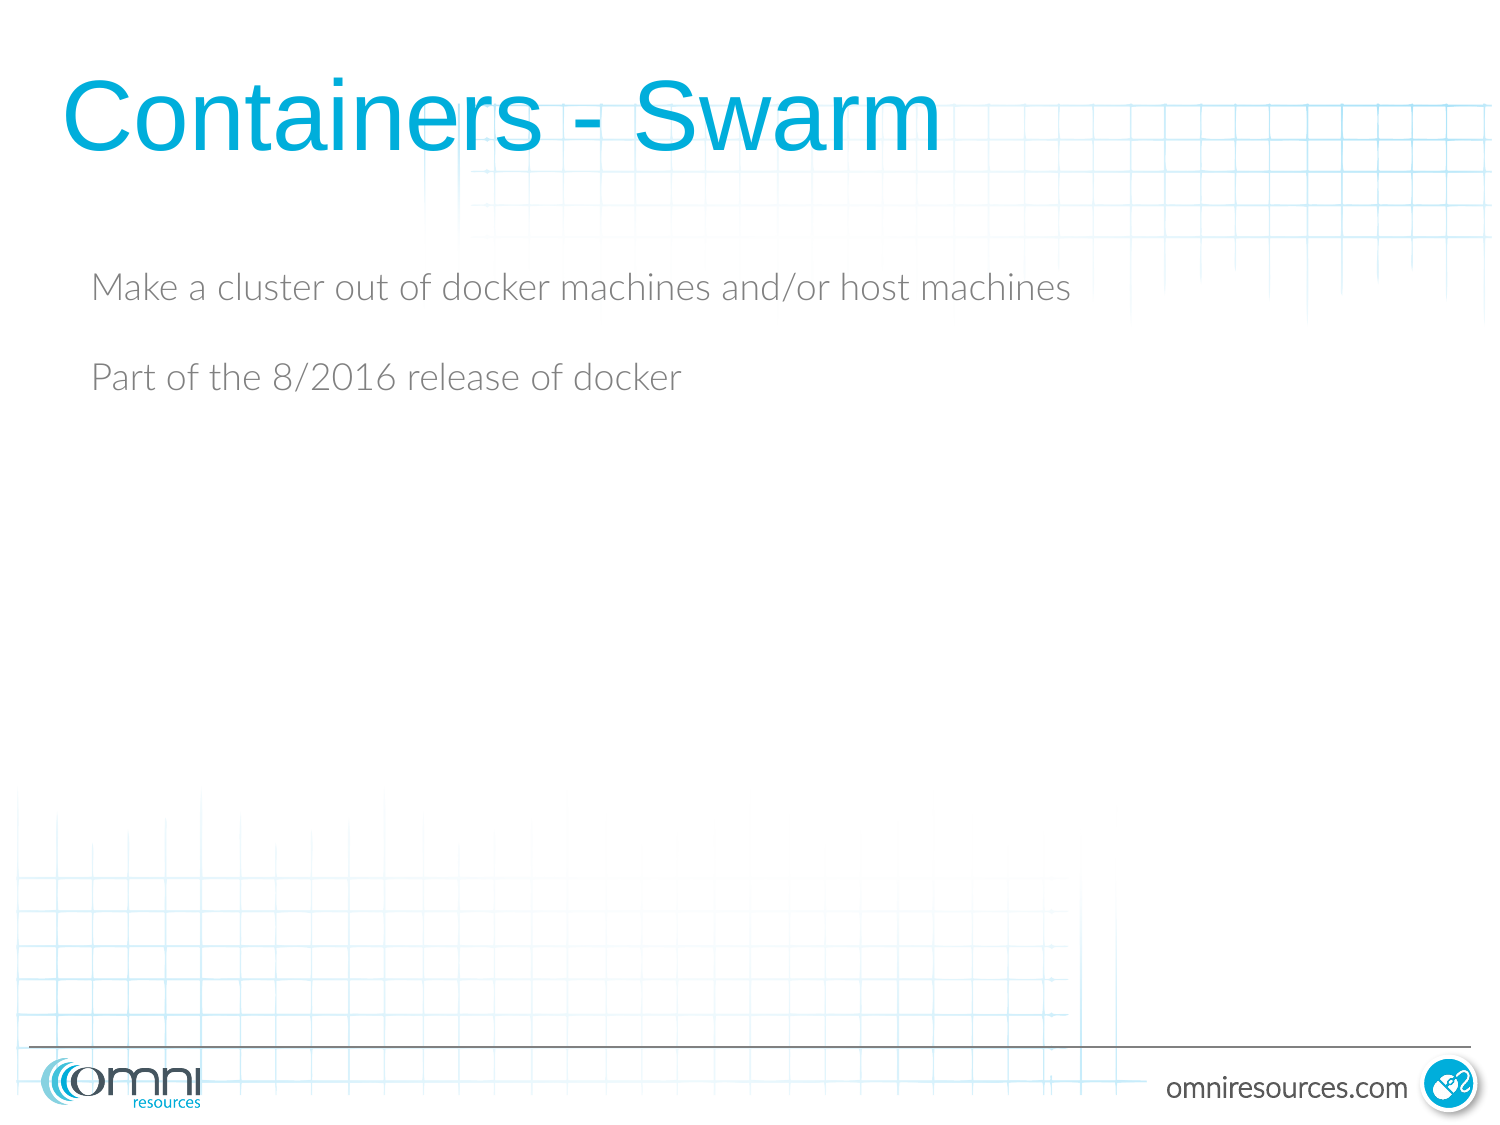

Containers - Swarm
Make a cluster out of docker machines and/or host machines

Part of the 8/2016 release of docker